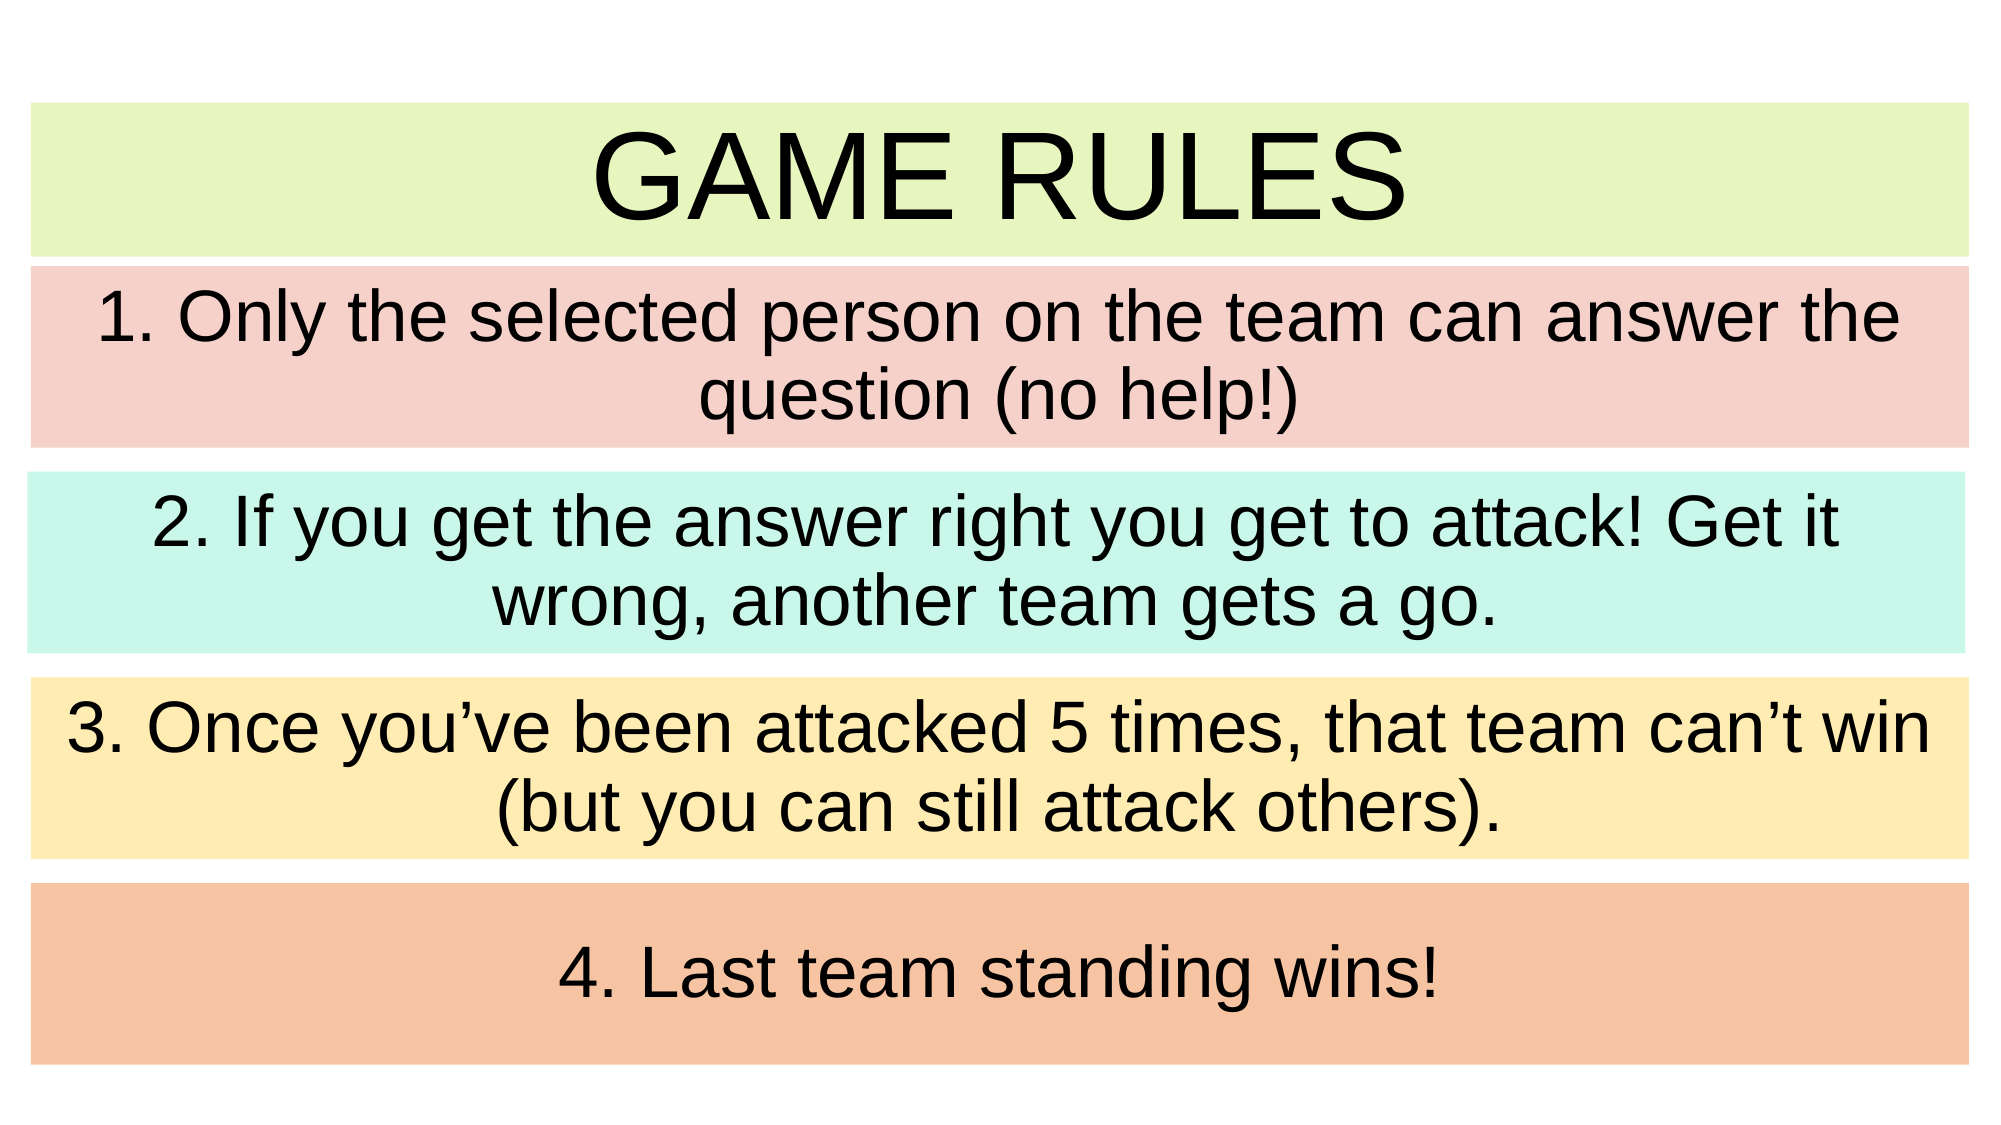

# GAME RULES
1. Only the selected person on the team can answer the question (no help!)
2. If you get the answer right you get to attack! Get it wrong, another team gets a go.
3. Once you’ve been attacked 5 times, that team can’t win (but you can still attack others).
4. Last team standing wins!